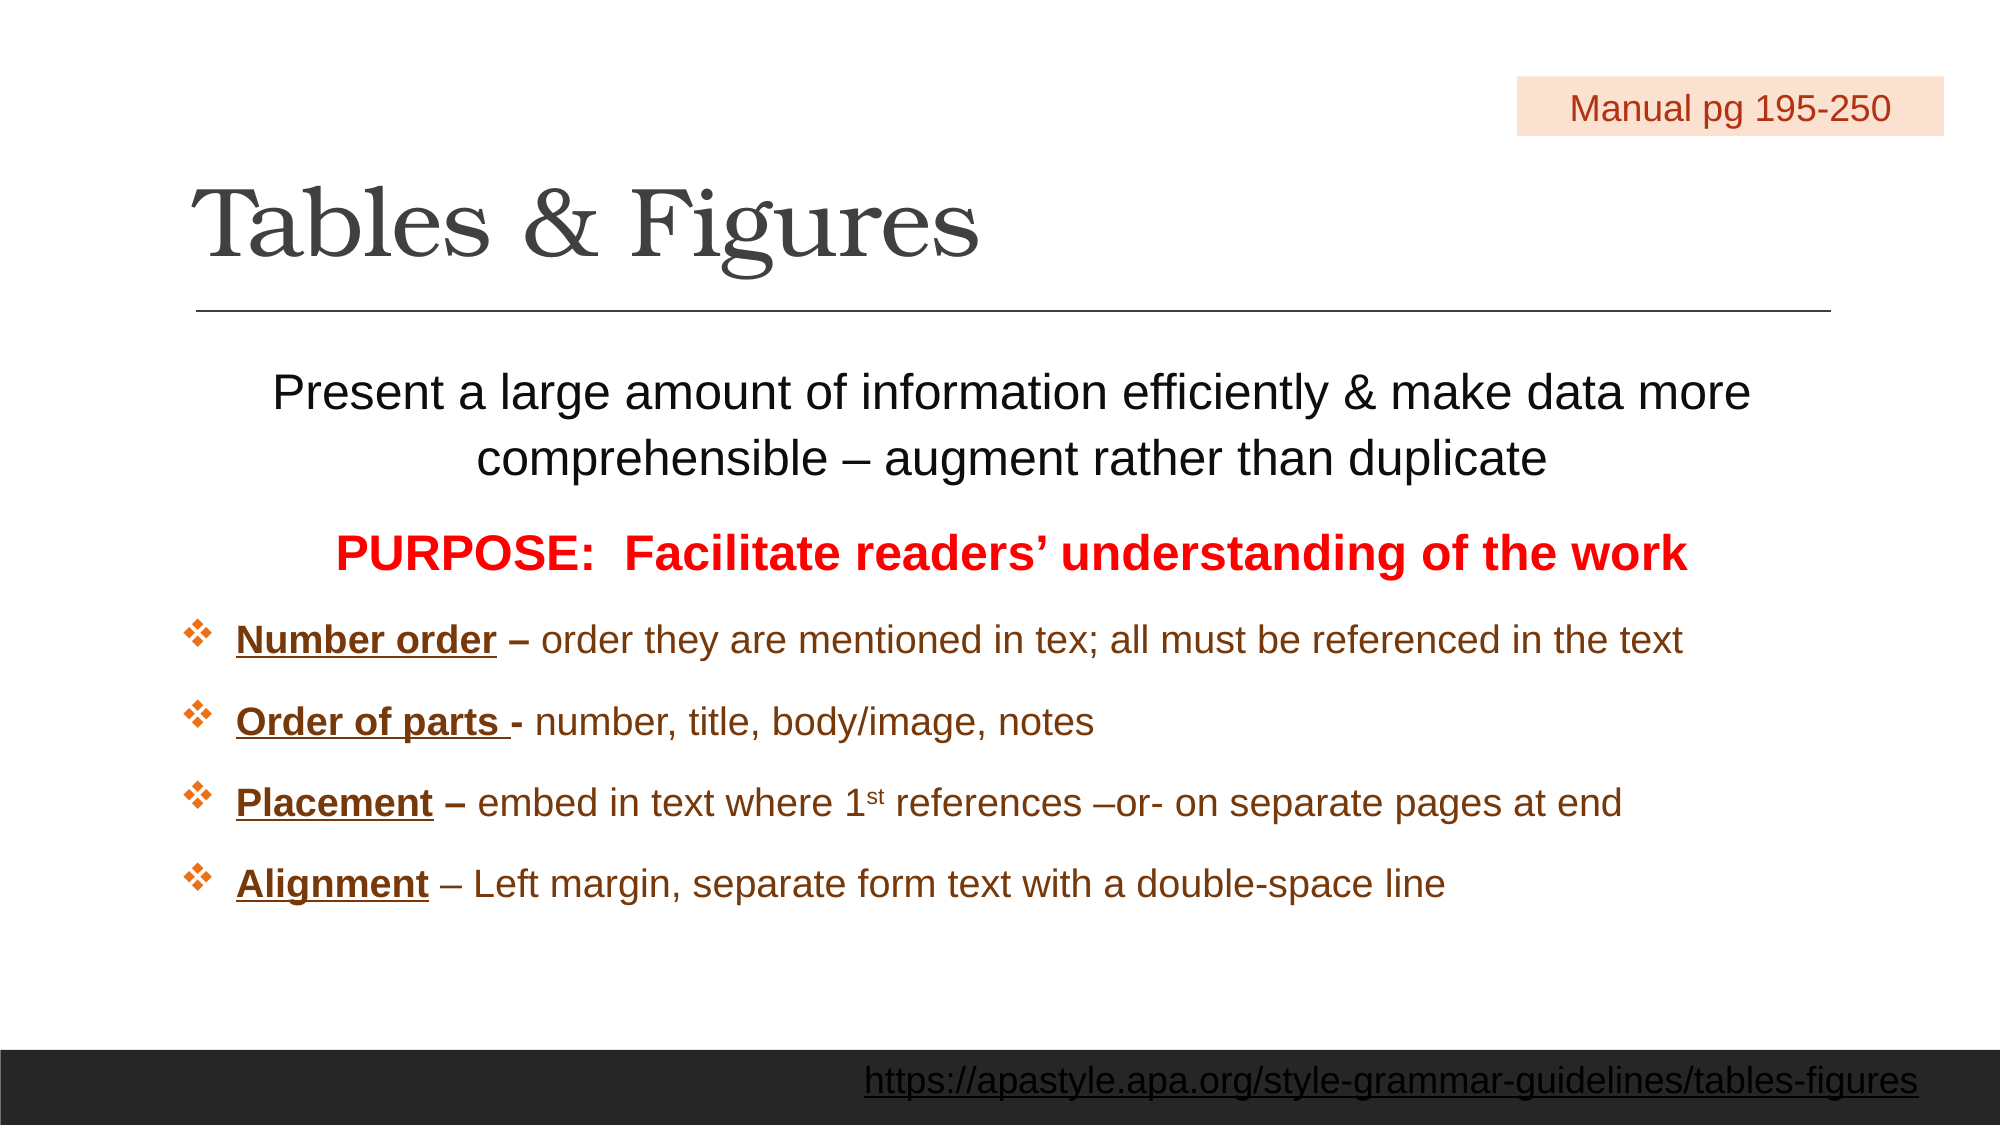

# Tables & Figures
Manual pg 195-250
Present a large amount of information efficiently & make data more comprehensible – augment rather than duplicate
PURPOSE:  Facilitate readers’ understanding of the work
Number order – order they are mentioned in tex; all must be referenced in the text
Order of parts - number, title, body/image, notes
Placement – embed in text where 1st references –or- on separate pages at end
Alignment – Left margin, separate form text with a double-space line

https://apastyle.apa.org/style-grammar-guidelines/tables-figures